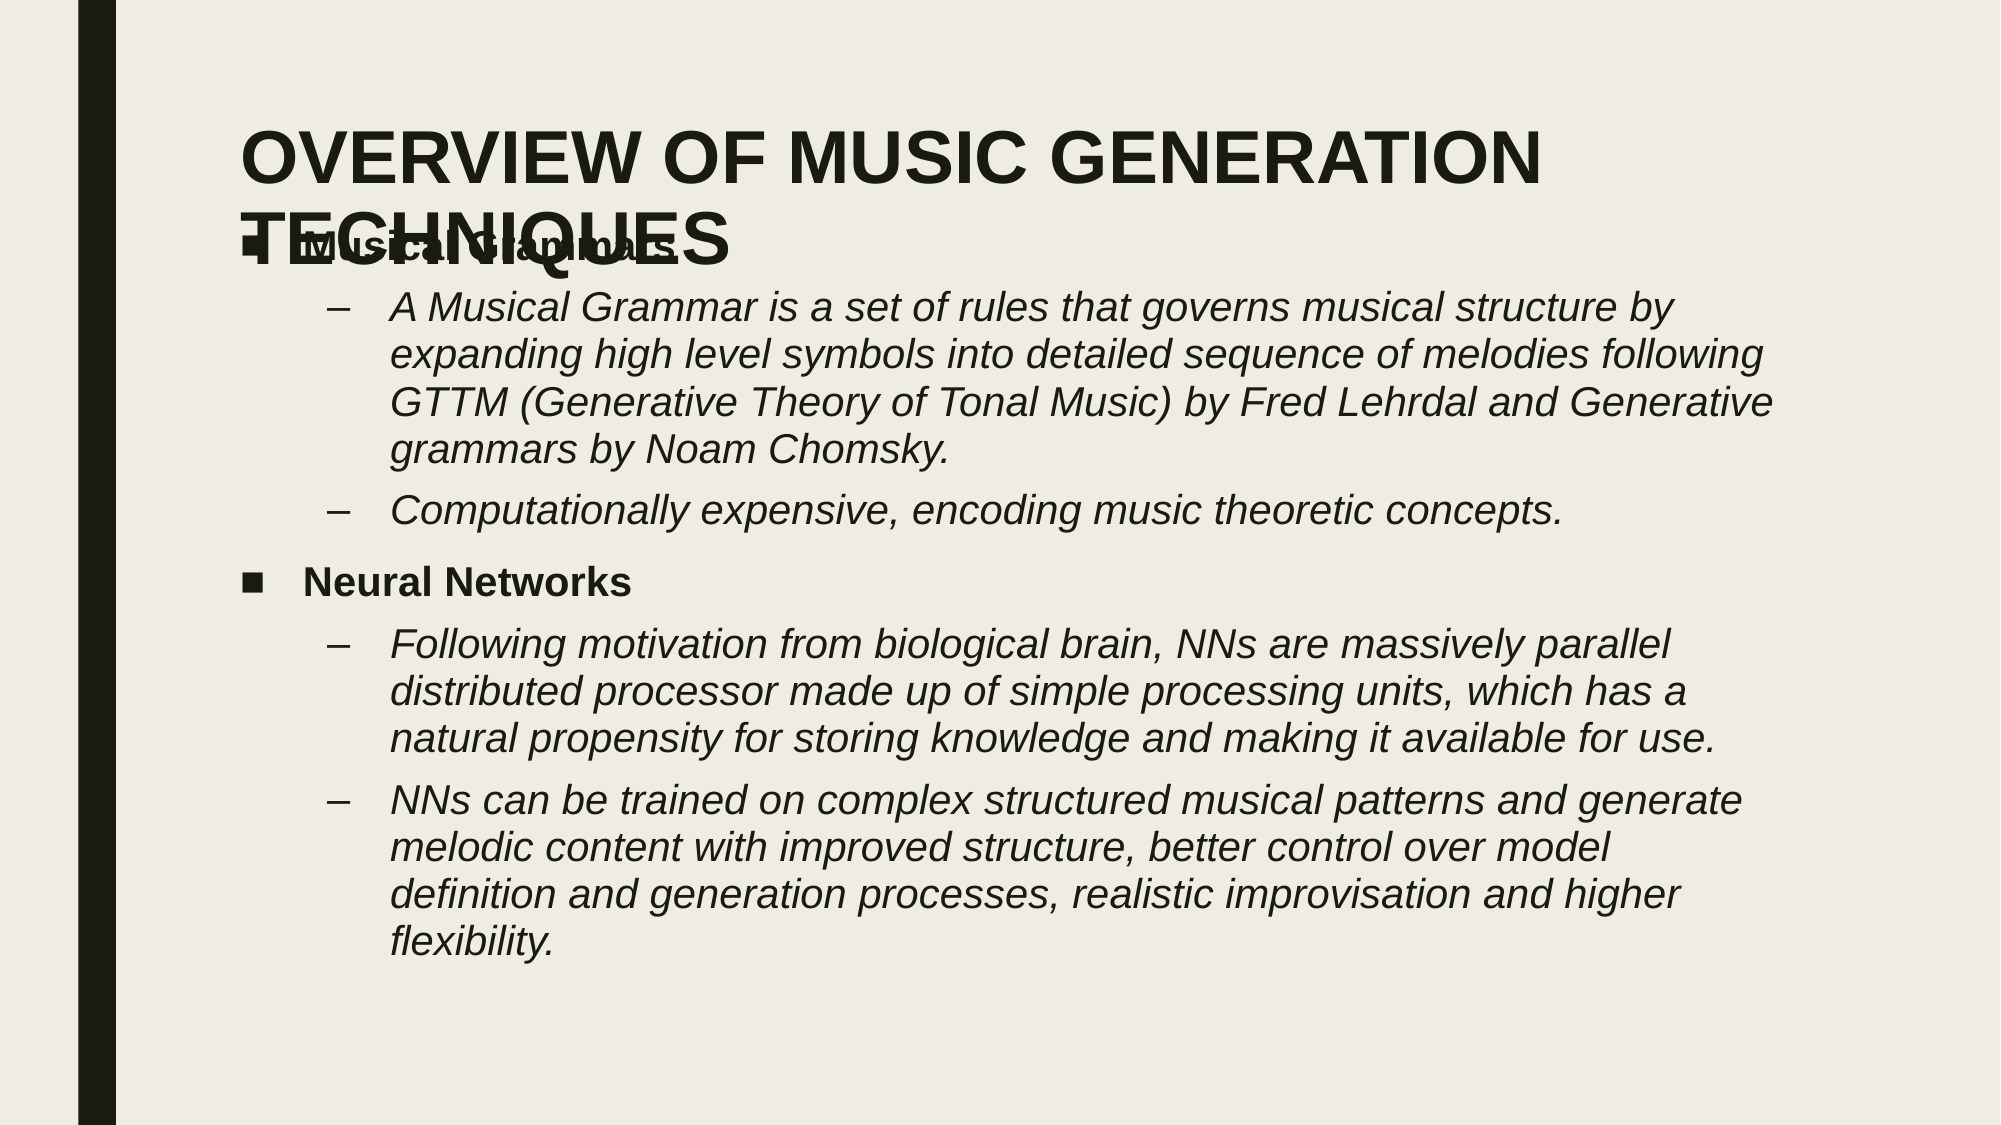

# OVERVIEW OF MUSIC GENERATION TECHNIQUES
Musical Grammars
A Musical Grammar is a set of rules that governs musical structure by expanding high level symbols into detailed sequence of melodies following GTTM (Generative Theory of Tonal Music) by Fred Lehrdal and Generative grammars by Noam Chomsky.
Computationally expensive, encoding music theoretic concepts.
Neural Networks
Following motivation from biological brain, NNs are massively parallel distributed processor made up of simple processing units, which has a natural propensity for storing knowledge and making it available for use.
NNs can be trained on complex structured musical patterns and generate melodic content with improved structure, better control over model definition and generation processes, realistic improvisation and higher flexibility.